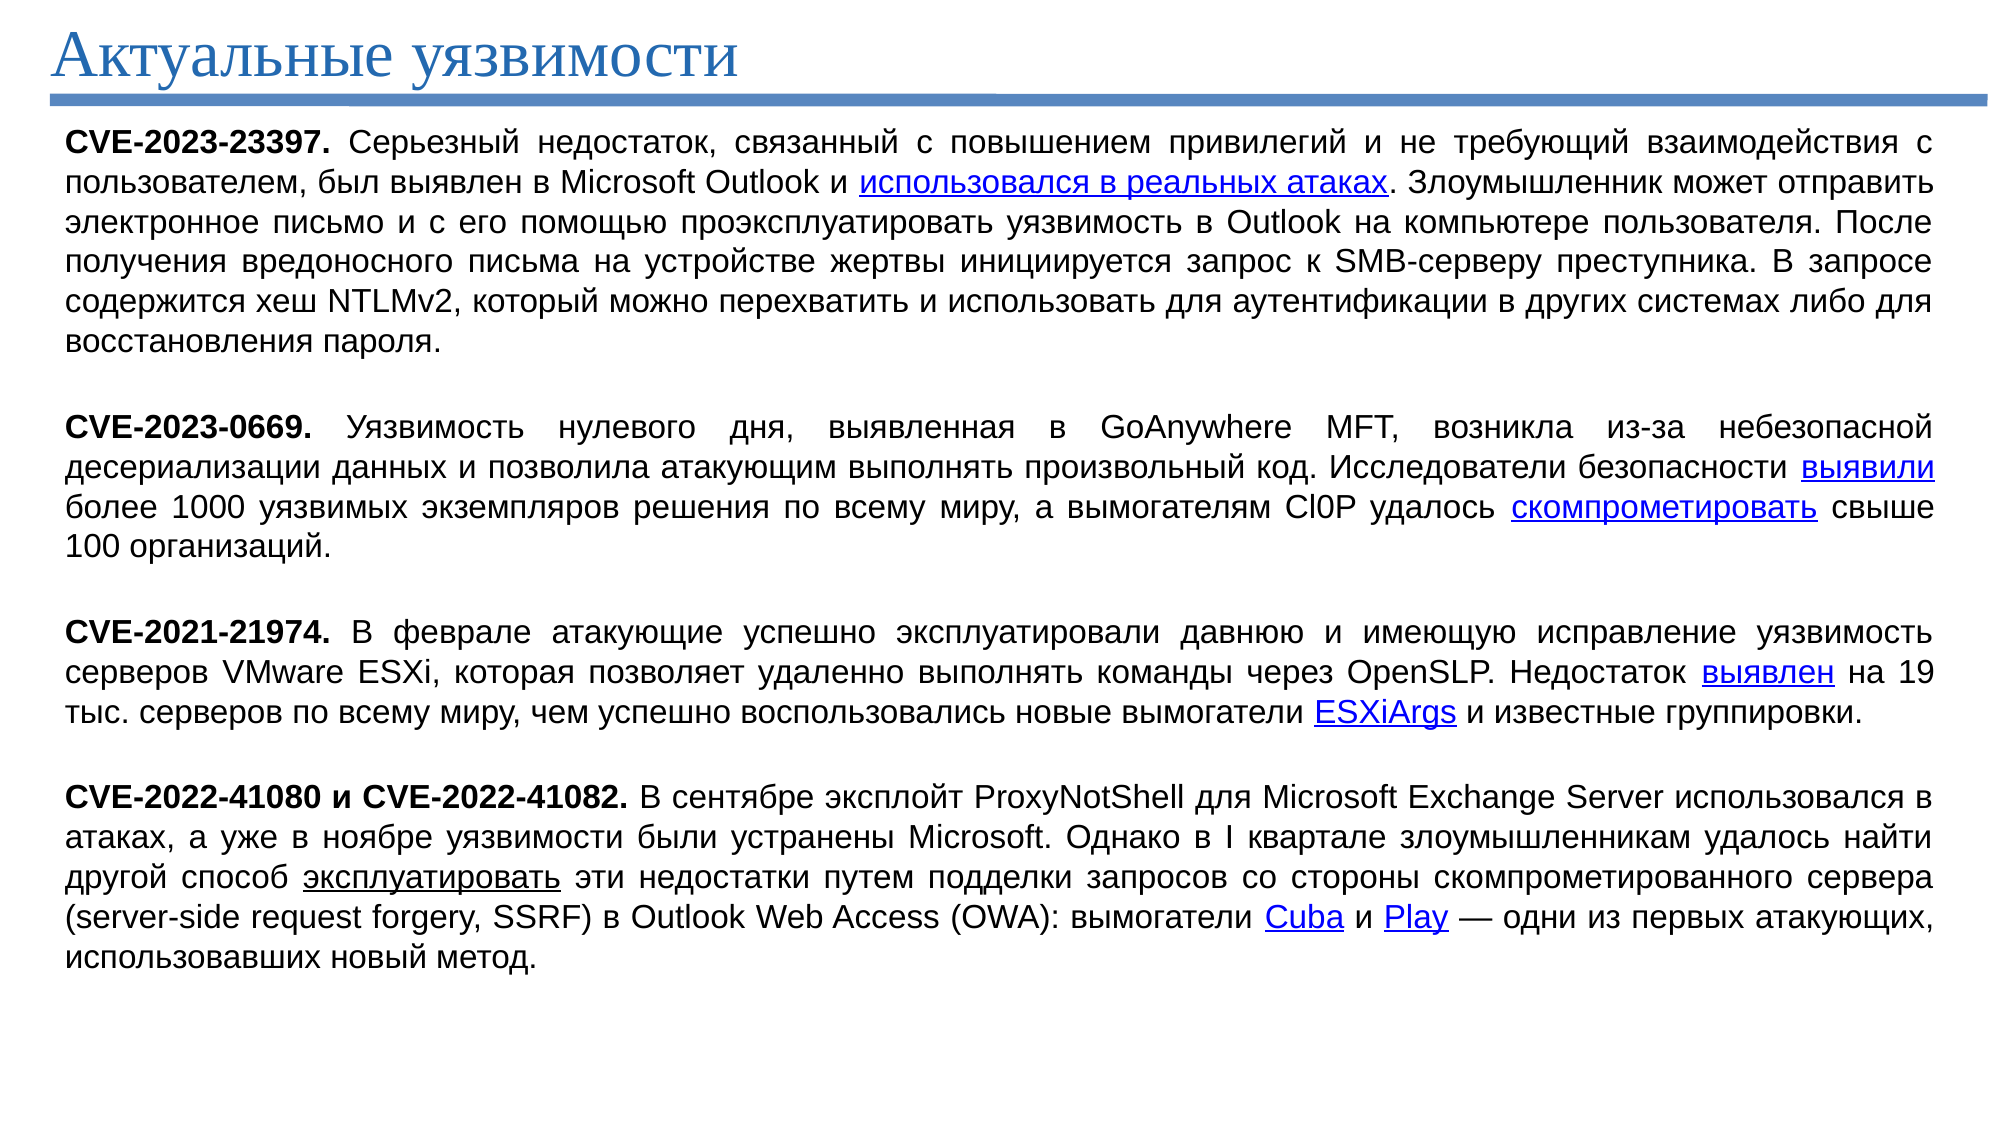

# Актуальные уязвимости

CVE-2023-23397. Серьезный недостаток, связанный с повышением привилегий и не требующий взаимодействия с пользователем, был выявлен в Microsoft Outlook и использовался в реальных атаках. Злоумышленник может отправить электронное письмо и с его помощью проэксплуатировать уязвимость в Outlook на компьютере пользователя. После получения вредоносного письма на устройстве жертвы инициируется запрос к SMB-серверу преступника. В запросе содержится хеш NTLMv2, который можно перехватить и использовать для аутентификации в других системах либо для восстановления пароля.
CVE-2023-0669. Уязвимость нулевого дня, выявленная в GoAnywhere MFT, возникла из-за небезопасной десериализации данных и позволила атакующим выполнять произвольный код. Исследователи безопасности выявили более 1000 уязвимых экземпляров решения по всему миру, а вымогателям Cl0P удалось скомпрометировать свыше 100 организаций.
CVE-2021-21974. В феврале атакующие успешно эксплуатировали давнюю и имеющую исправление уязвимость серверов VMware ESXi, которая позволяет удаленно выполнять команды через OpenSLP. Недостаток выявлен на 19 тыс. серверов по всему миру, чем успешно воспользовались новые вымогатели ESXiArgs и известные группировки.
CVE-2022-41080 и CVE-2022-41082. В сентябре эксплойт ProxyNotShell для Microsoft Exchange Server использовался в атаках, а уже в ноябре уязвимости были устранены Microsoft. Однако в I квартале злоумышленникам удалось найти другой способ эксплуатировать эти недостатки путем подделки запросов со стороны скомпрометированного сервера (server-side request forgery, SSRF) в Outlook Web Access (OWA): вымогатели Cuba и Play — одни из первых атакующих, использовавших новый метод.